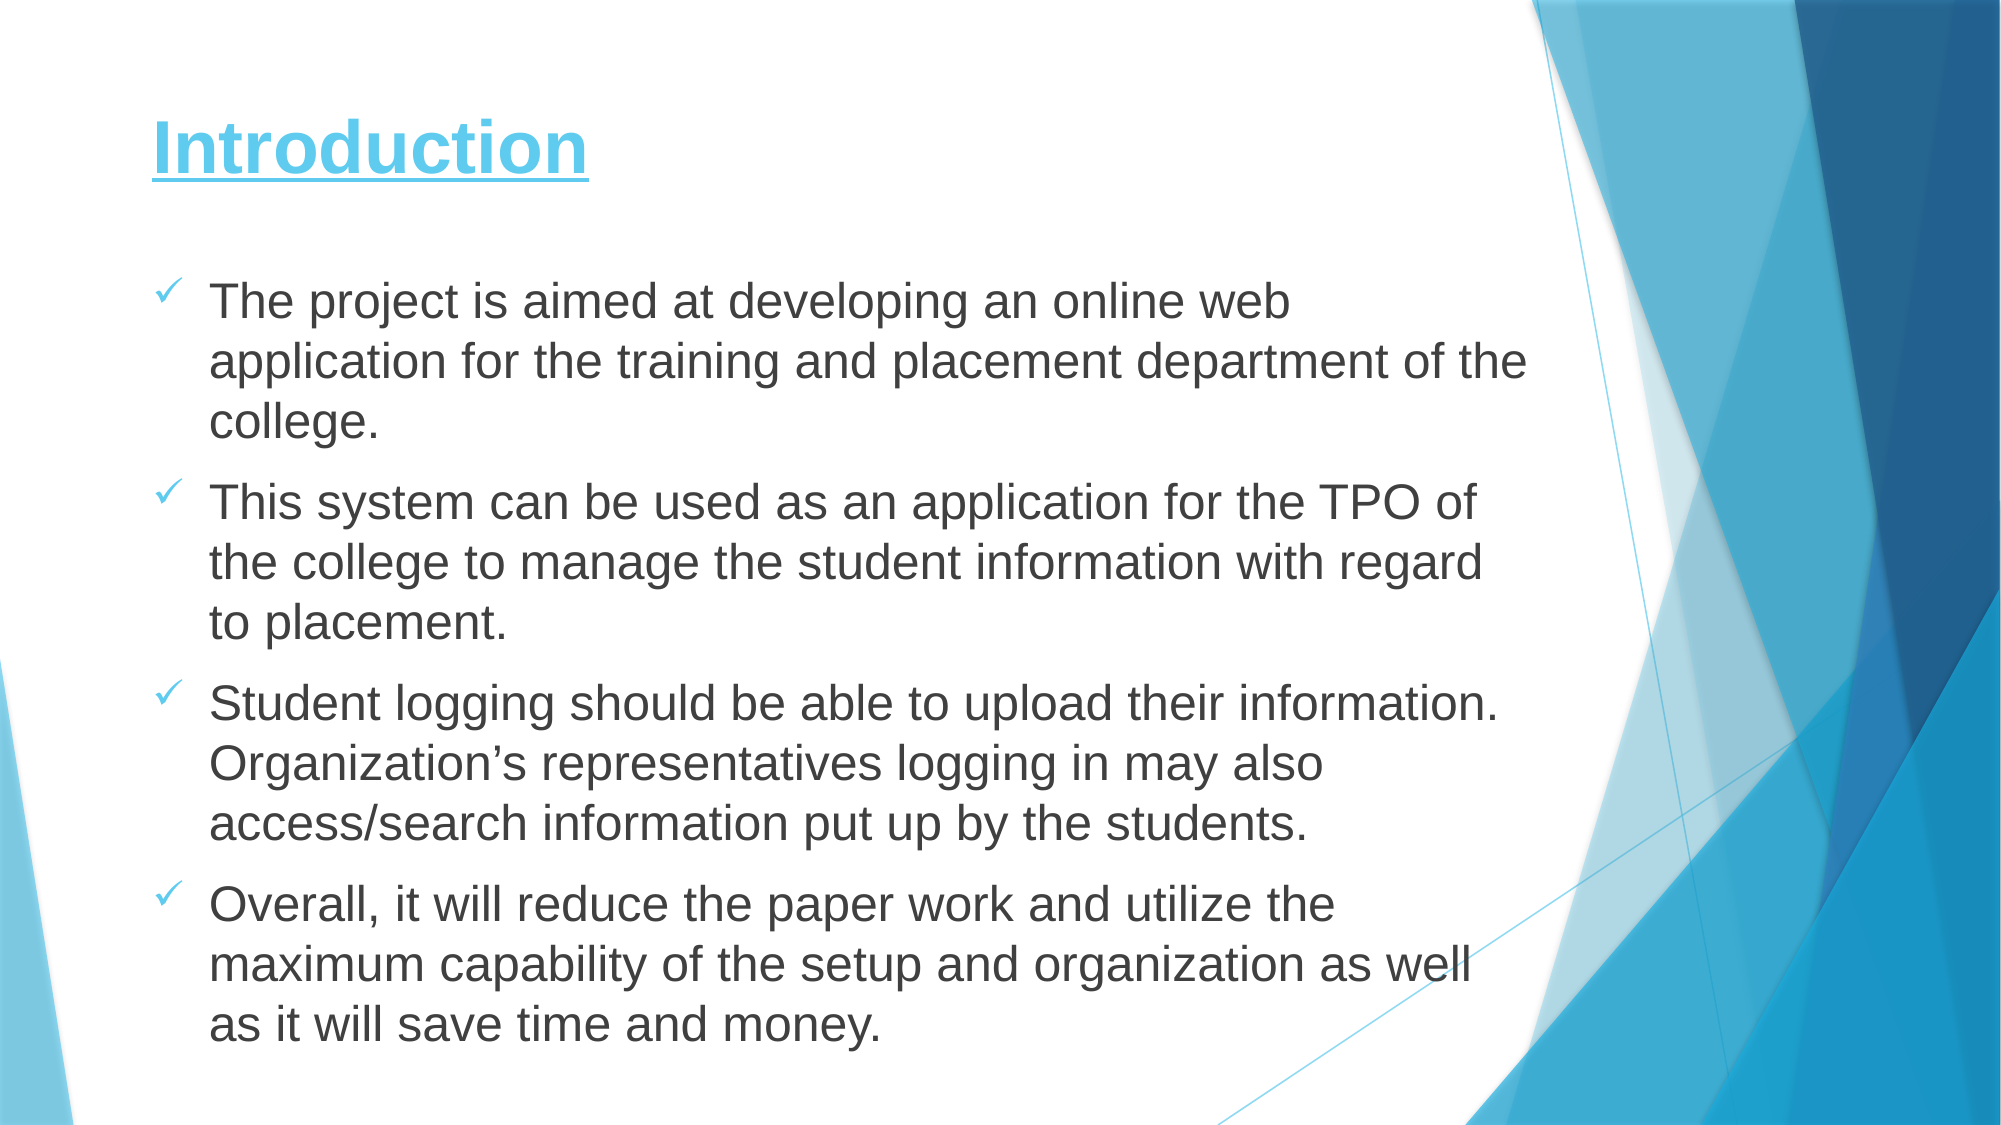

# Introduction
The project is aimed at developing an online web application for the training and placement department of the college.
This system can be used as an application for the TPO of the college to manage the student information with regard to placement.
Student logging should be able to upload their information. Organization’s representatives logging in may also access/search information put up by the students.
Overall, it will reduce the paper work and utilize the maximum capability of the setup and organization as well as it will save time and money.